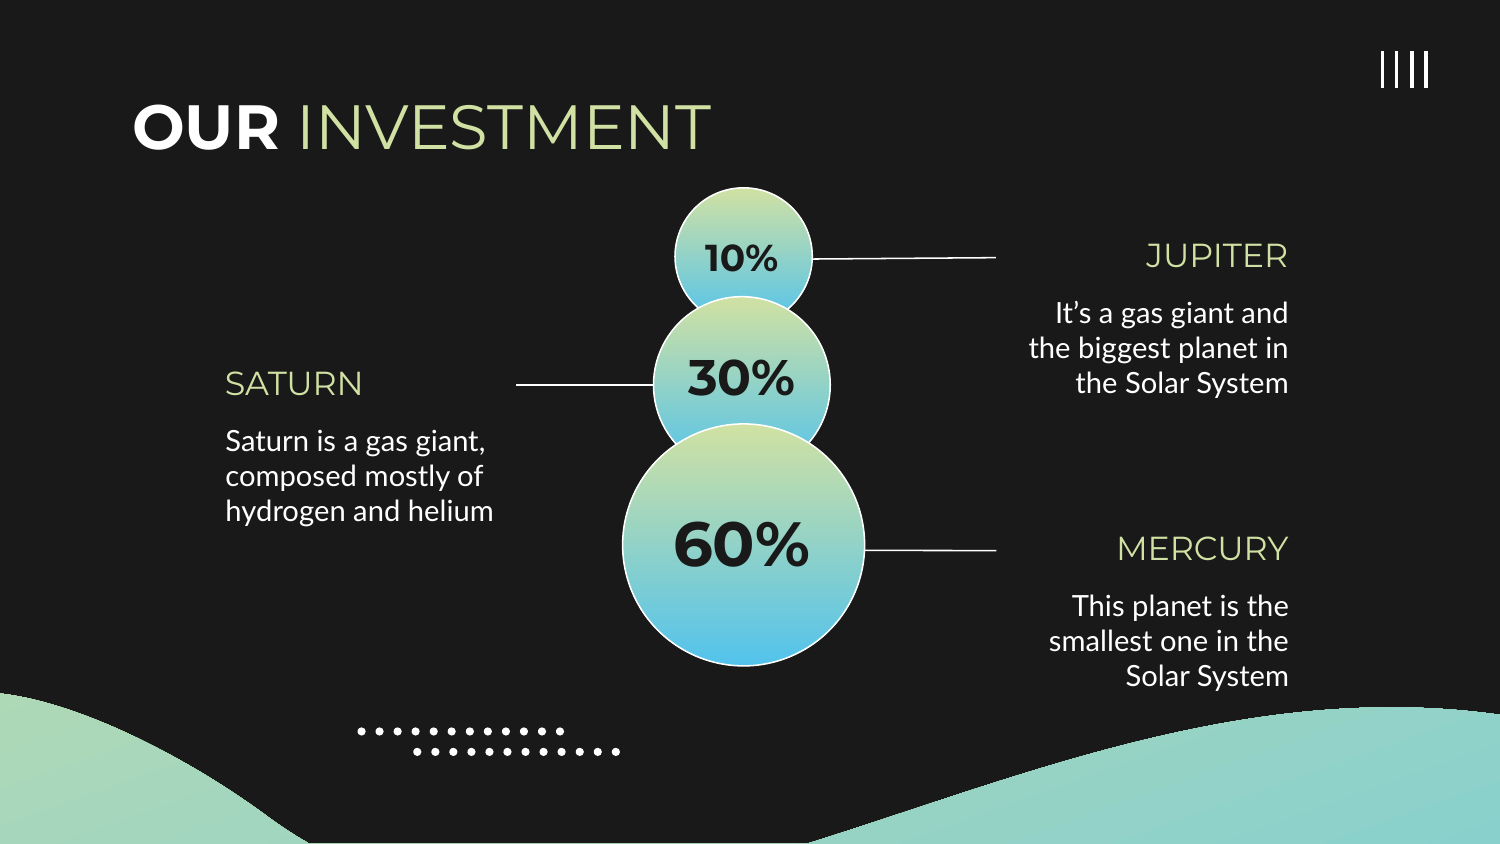

# OUR INVESTMENT

10%
JUPITER
It’s a gas giant and the biggest planet in the Solar System

30%
SATURN
Saturn is a gas giant, composed mostly of hydrogen and helium

60%
MERCURY
This planet is the smallest one in the Solar System